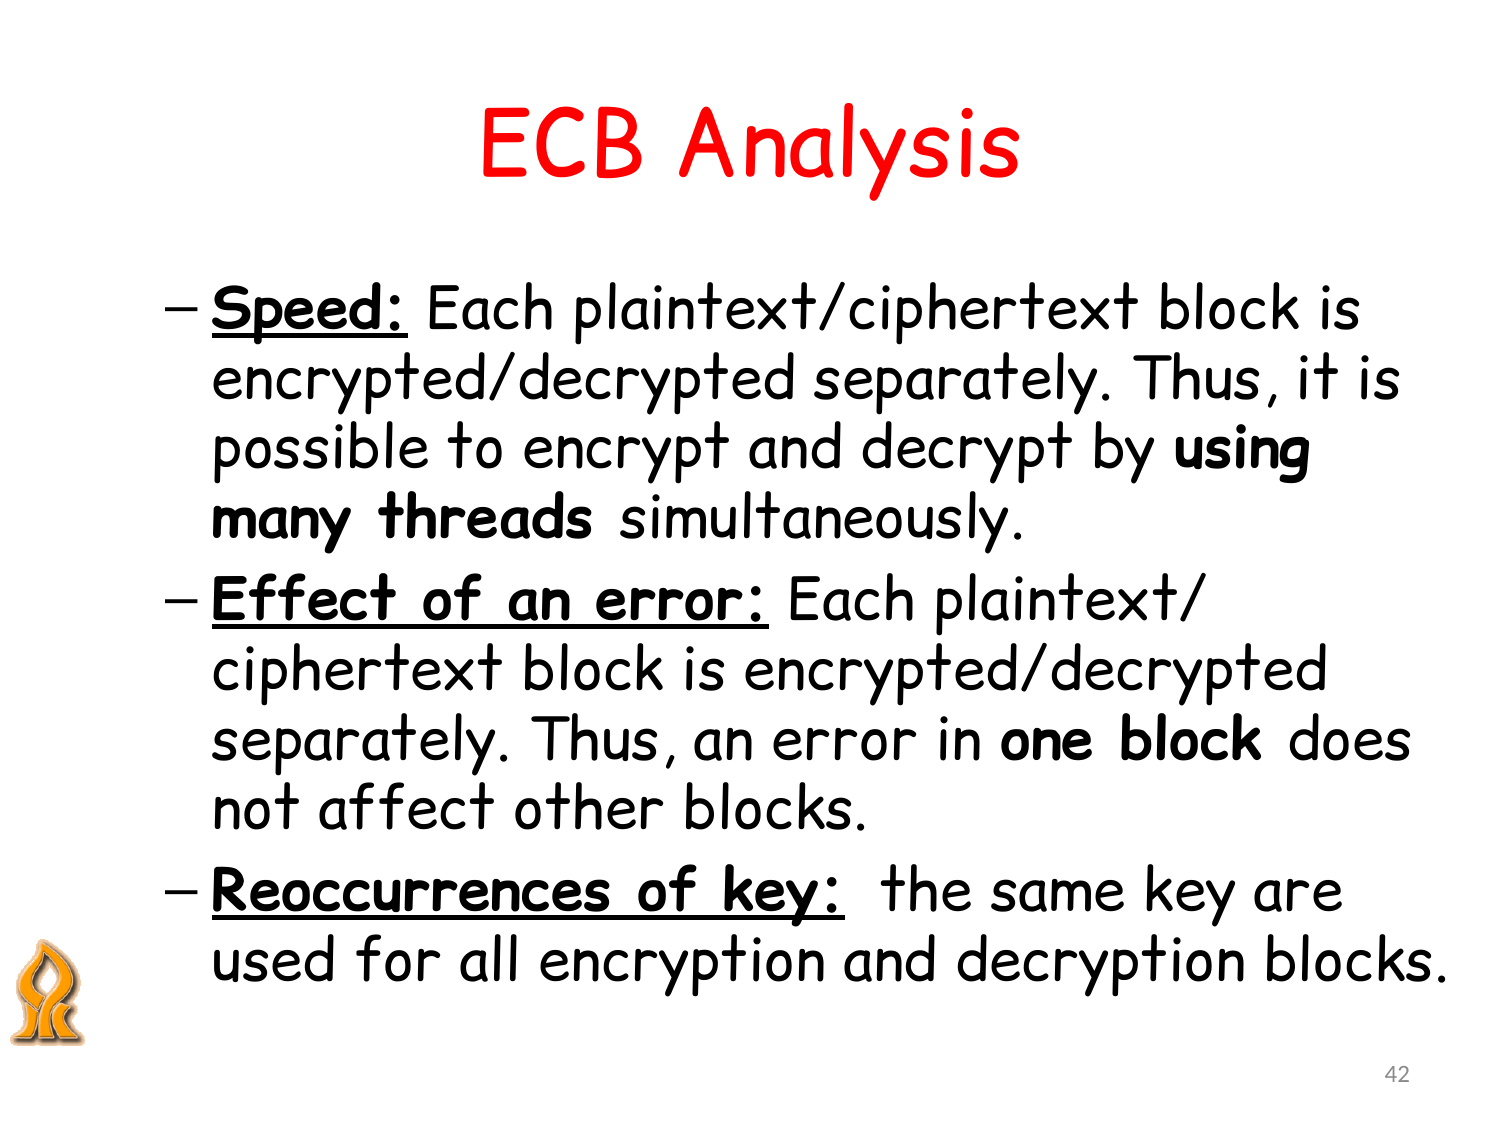

# ECB Analysis
Speed: Each plaintext/ciphertext block is encrypted/decrypted separately. Thus, it is possible to encrypt and decrypt by using many threads simultaneously.
Effect of an error: Each plaintext/ ciphertext block is encrypted/decrypted separately. Thus, an error in one block does not affect other blocks.
Reoccurrences of key:  the same key are used for all encryption and decryption blocks.

42